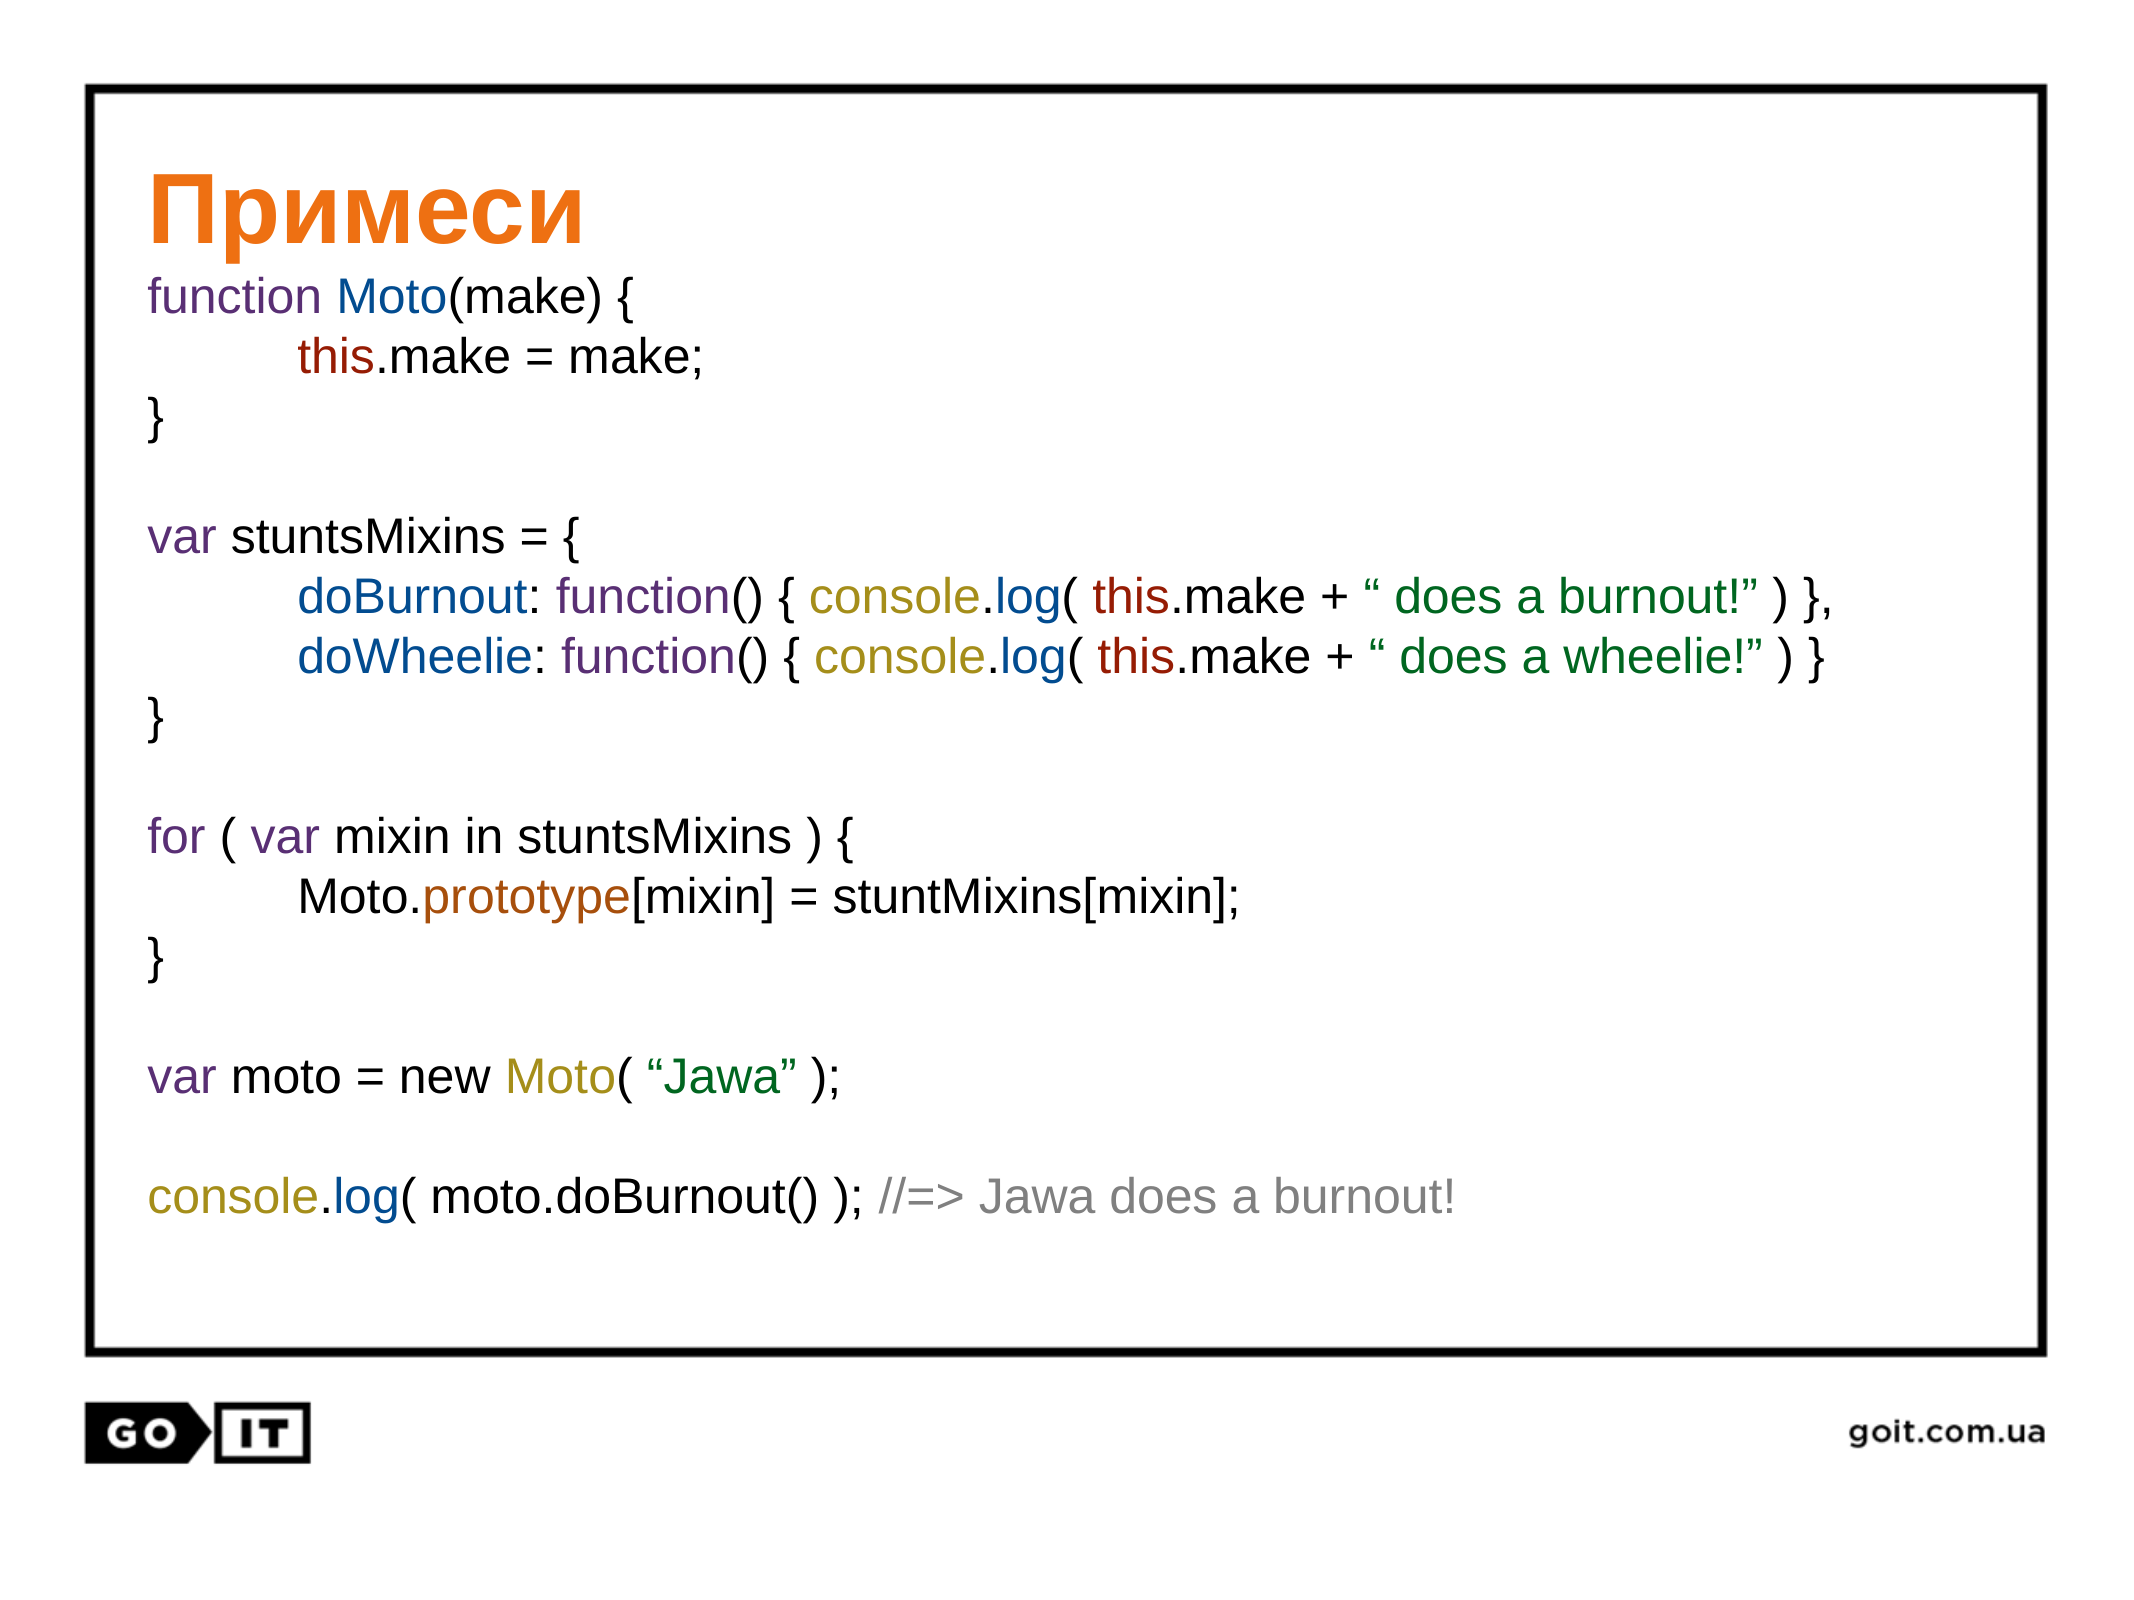

# Примеси
function Moto(make) {
	this.make = make;
}

var stuntsMixins = {
	doBurnout: function() { console.log( this.make + “ does a burnout!” ) },
	doWheelie: function() { console.log( this.make + “ does a wheelie!” ) }
}

for ( var mixin in stuntsMixins ) {
	Moto.prototype[mixin] = stuntMixins[mixin];
}

var moto = new Moto( “Jawa” );

console.log( moto.doBurnout() ); //=> Jawa does a burnout!